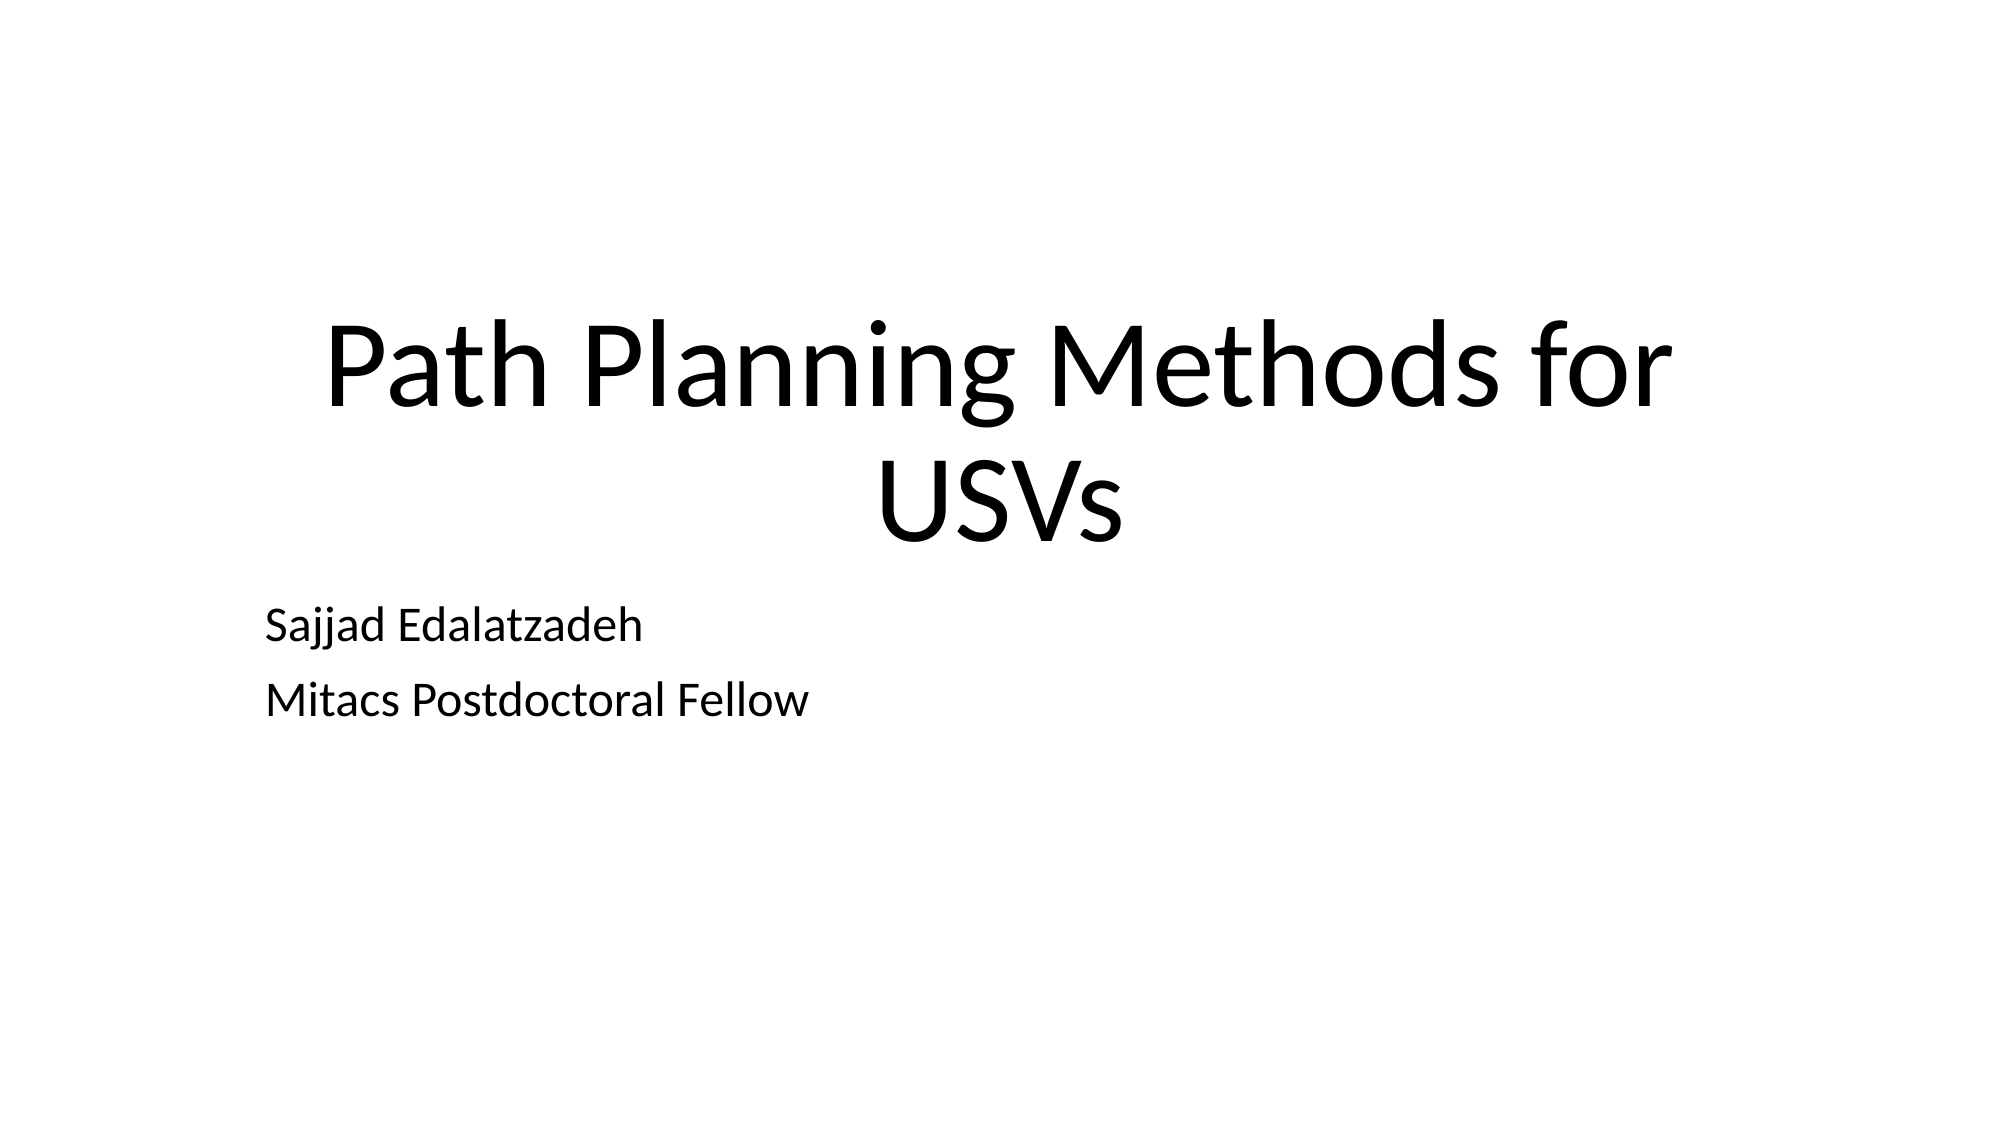

# Path Planning Methods for USVs
Sajjad Edalatzadeh
Mitacs Postdoctoral Fellow